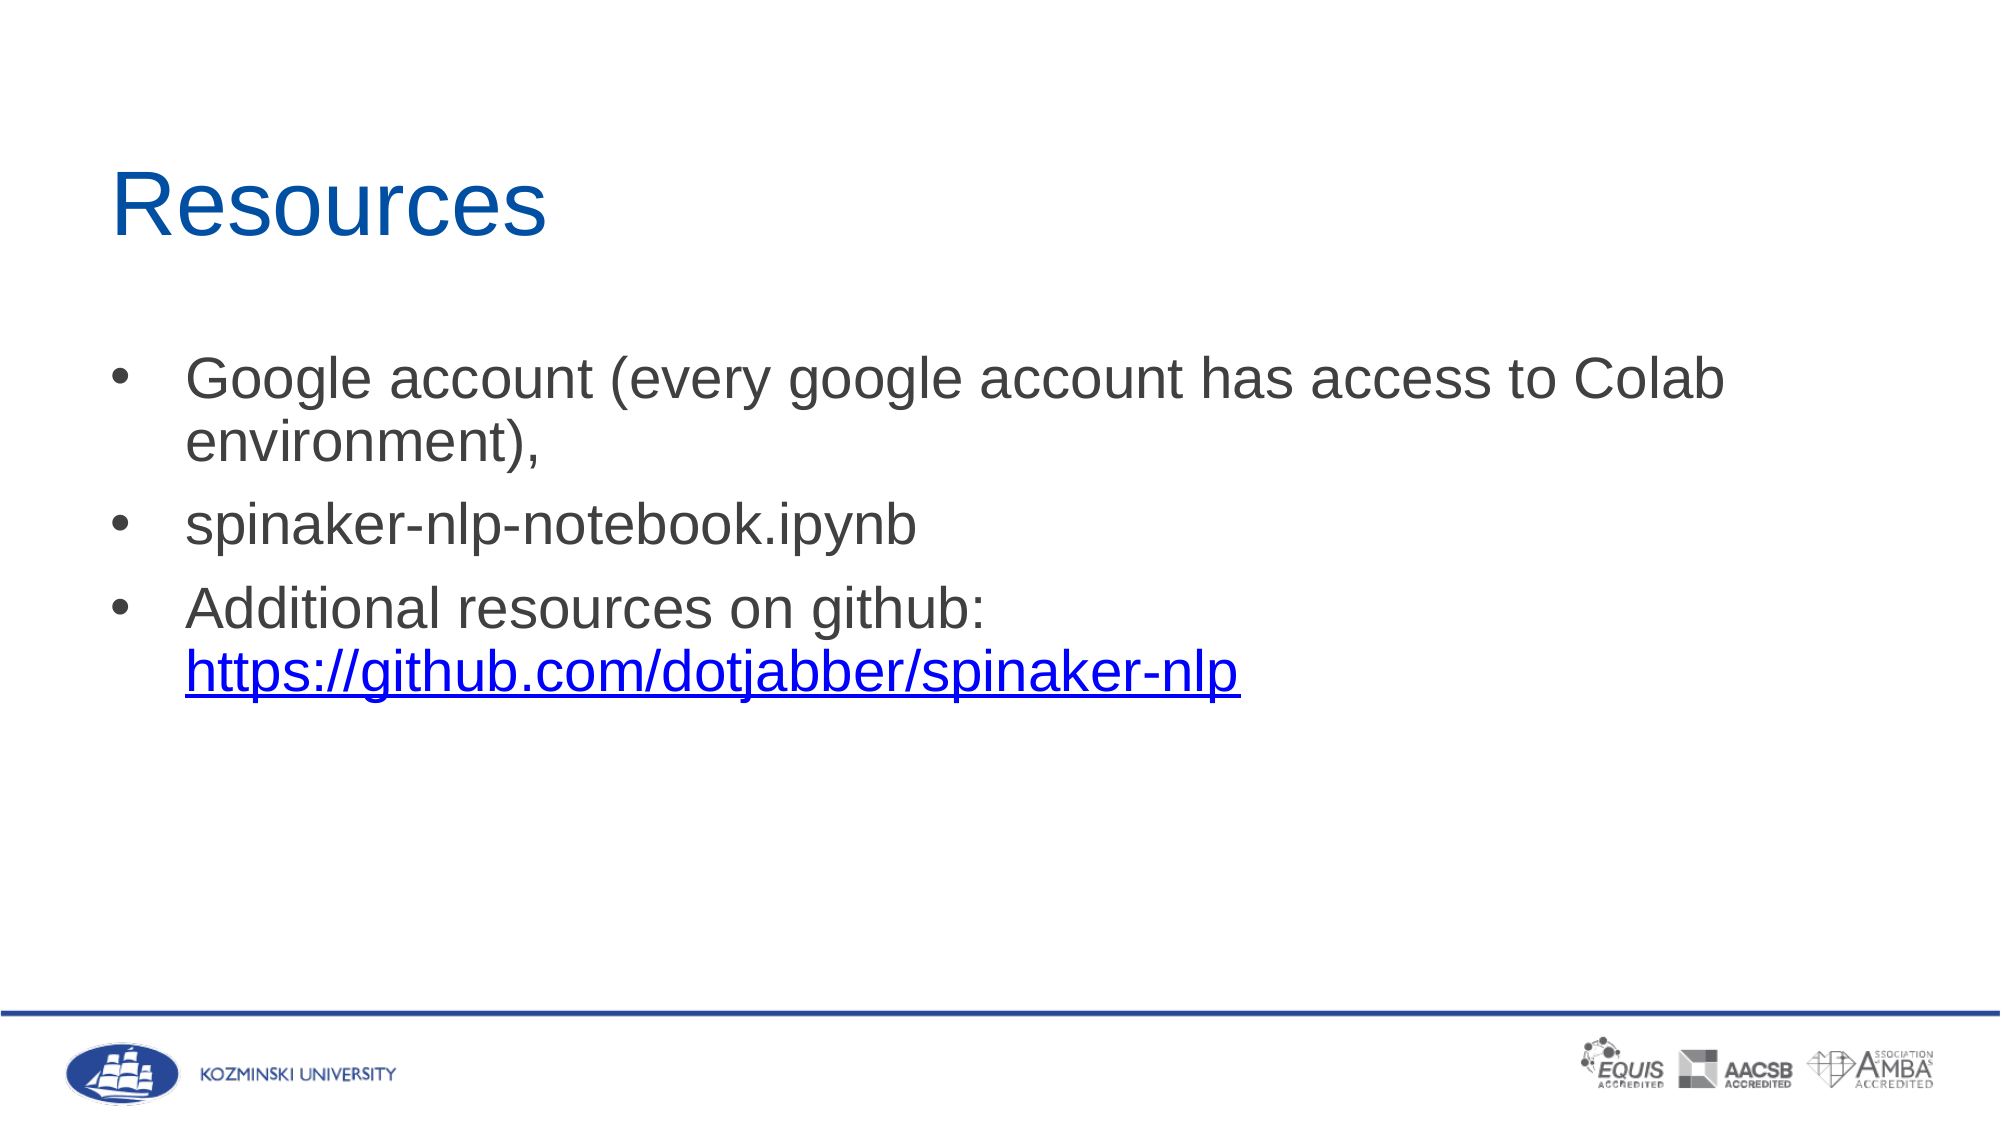

# Resources
Google account (every google account has access to Colab environment),
spinaker-nlp-notebook.ipynb
Additional resources on github: https://github.com/dotjabber/spinaker-nlp